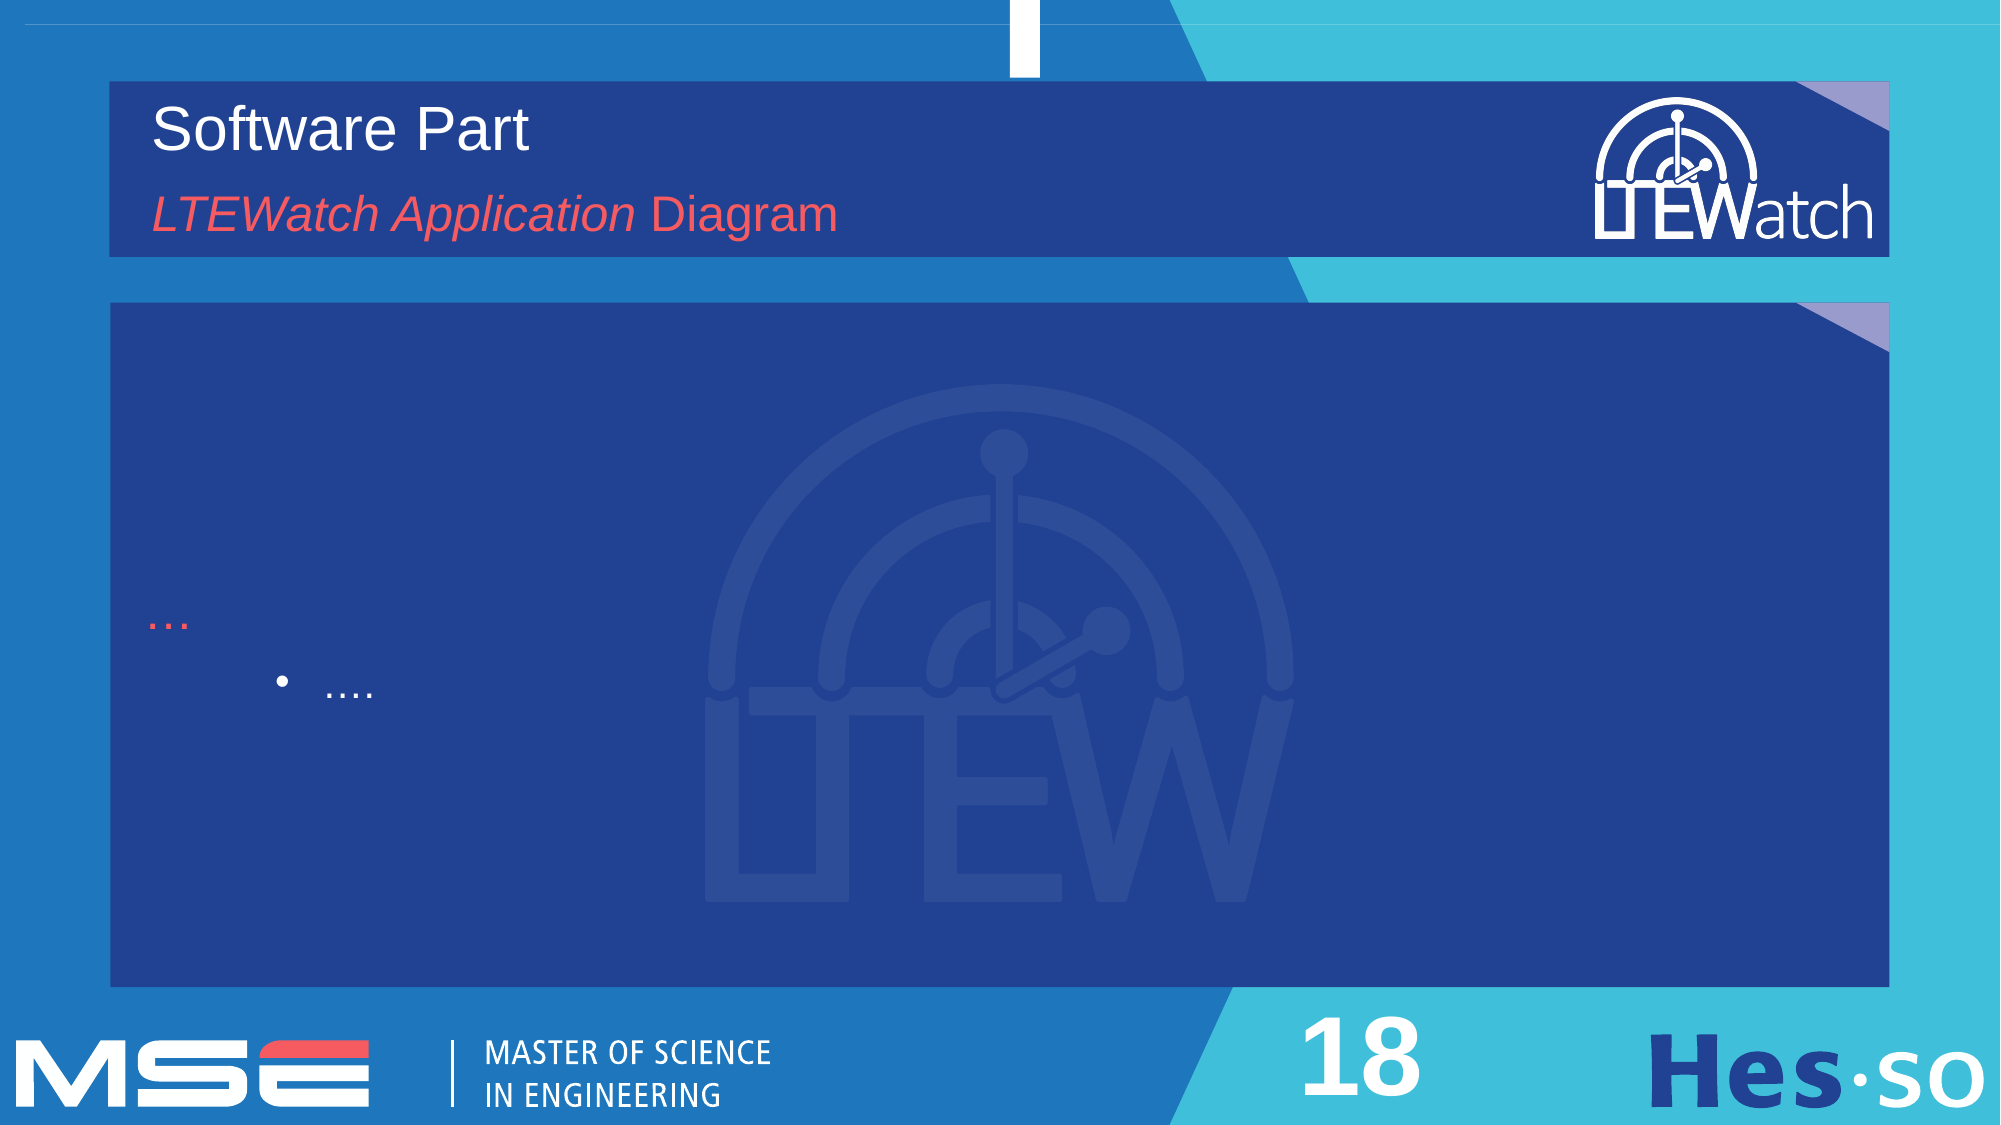

Software Part
LTEWatch Application Diagram
…
….
18